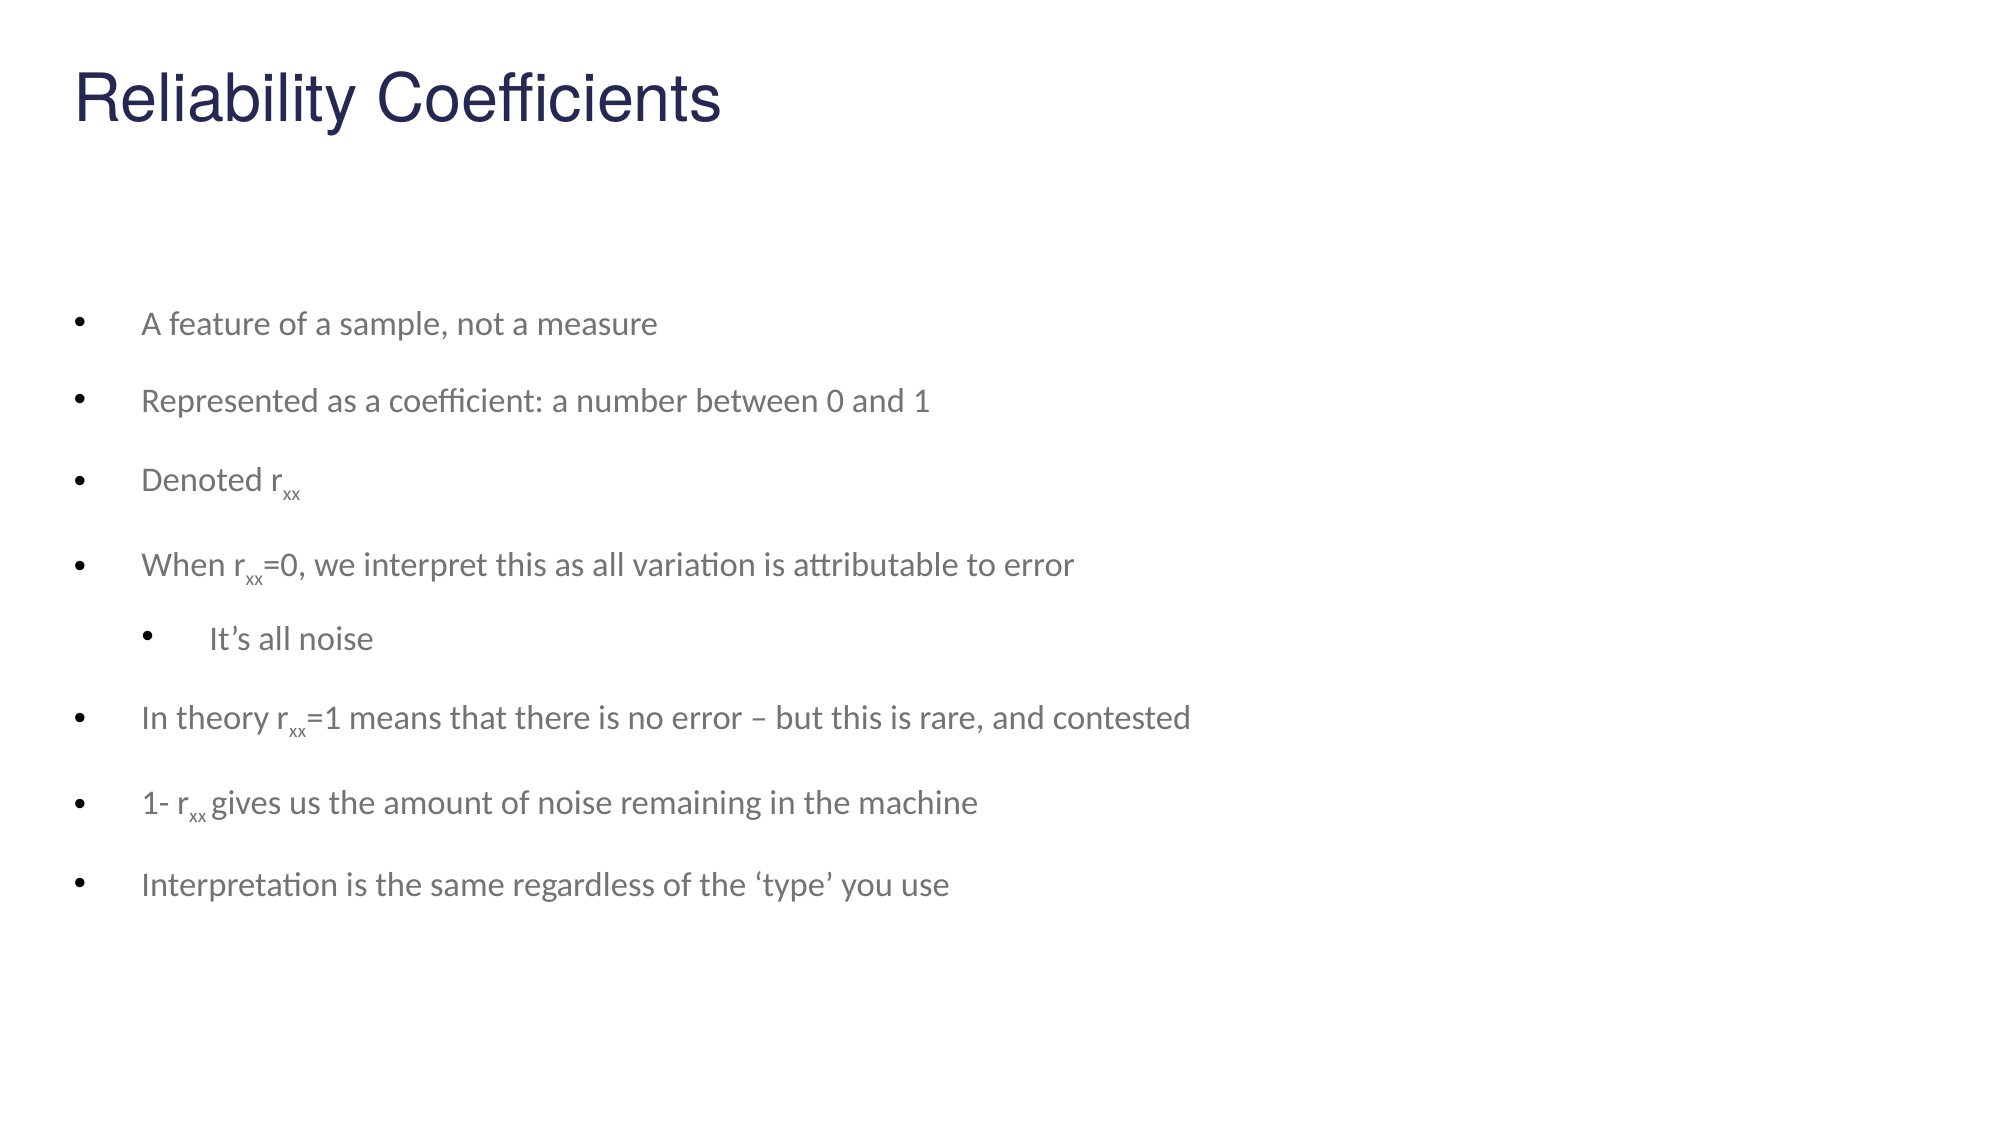

# Reliability Coefficients
A feature of a sample, not a measure
Represented as a coefficient: a number between 0 and 1
Denoted rxx
When rxx=0, we interpret this as all variation is attributable to error
It’s all noise
In theory rxx=1 means that there is no error – but this is rare, and contested
1- rxx gives us the amount of noise remaining in the machine
Interpretation is the same regardless of the ‘type’ you use